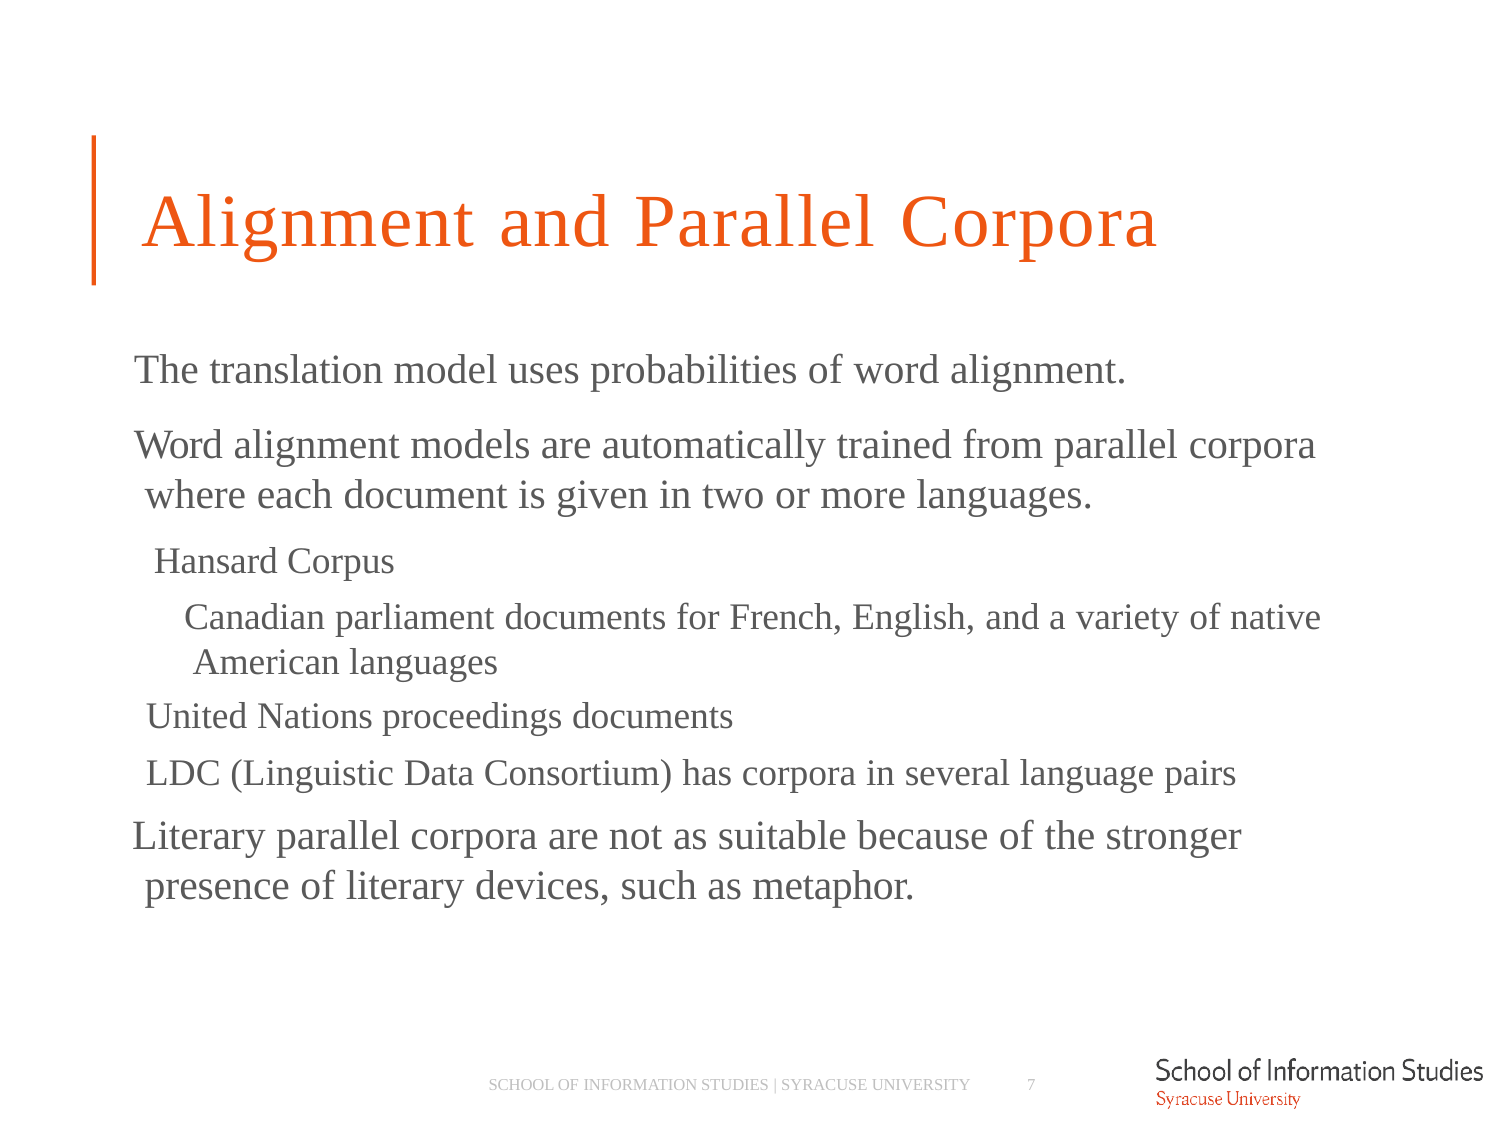

# Alignment and Parallel Corpora
The translation model uses probabilities of word alignment.
Word alignment models are automatically trained from parallel corpora  where each document is given in two or more languages.
­ Hansard Corpus
­ Canadian parliament documents for French, English, and a variety of native  American languages
­ United Nations proceedings documents
­ LDC (Linguistic Data Consortium) has corpora in several language pairs
Literary parallel corpora are not as suitable because of the stronger  presence of literary devices, such as metaphor.
SCHOOL OF INFORMATION STUDIES | SYRACUSE UNIVERSITY
7